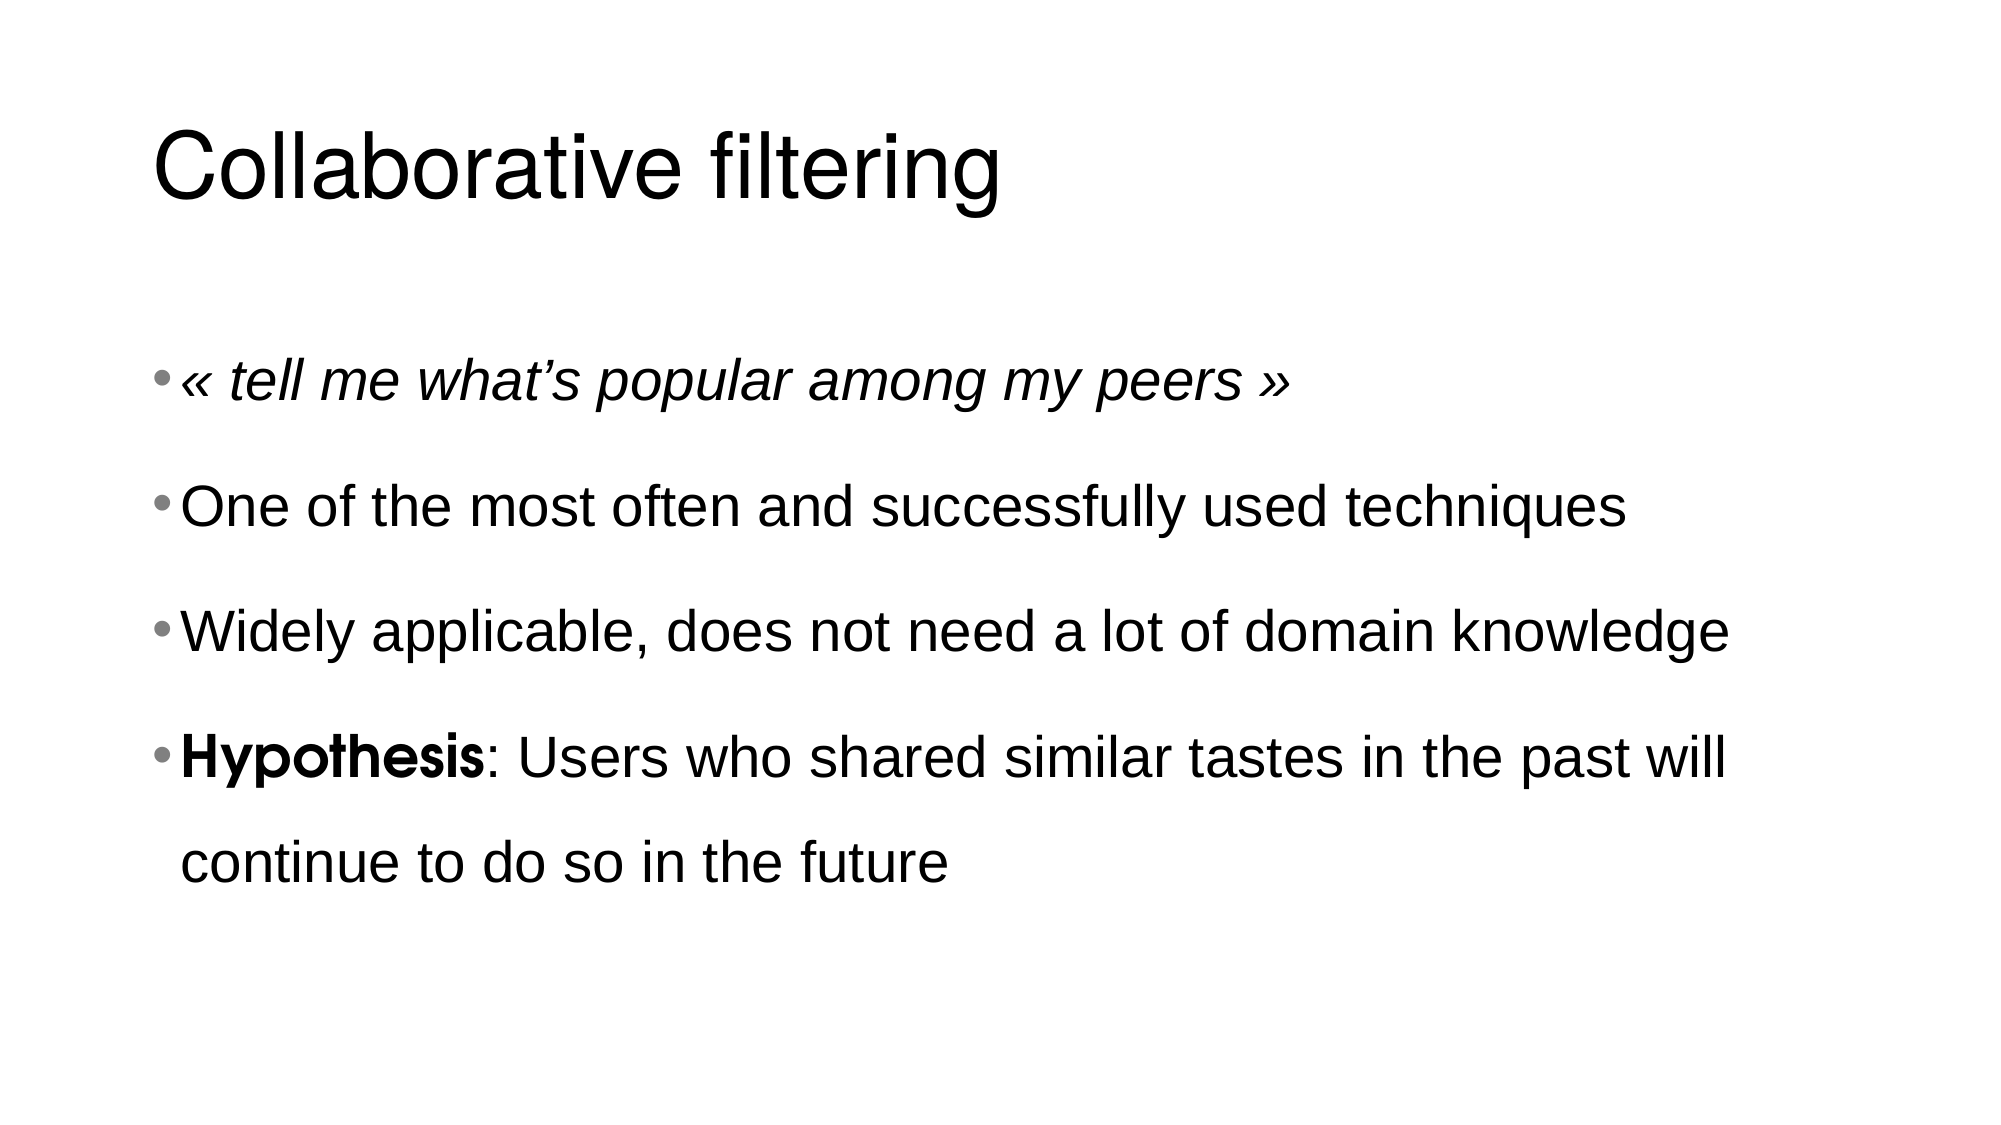

# Collaborative filtering
« tell me what’s popular among my peers »
One of the most often and successfully used techniques
Widely applicable, does not need a lot of domain knowledge
Hypothesis: Users who shared similar tastes in the past will continue to do so in the future